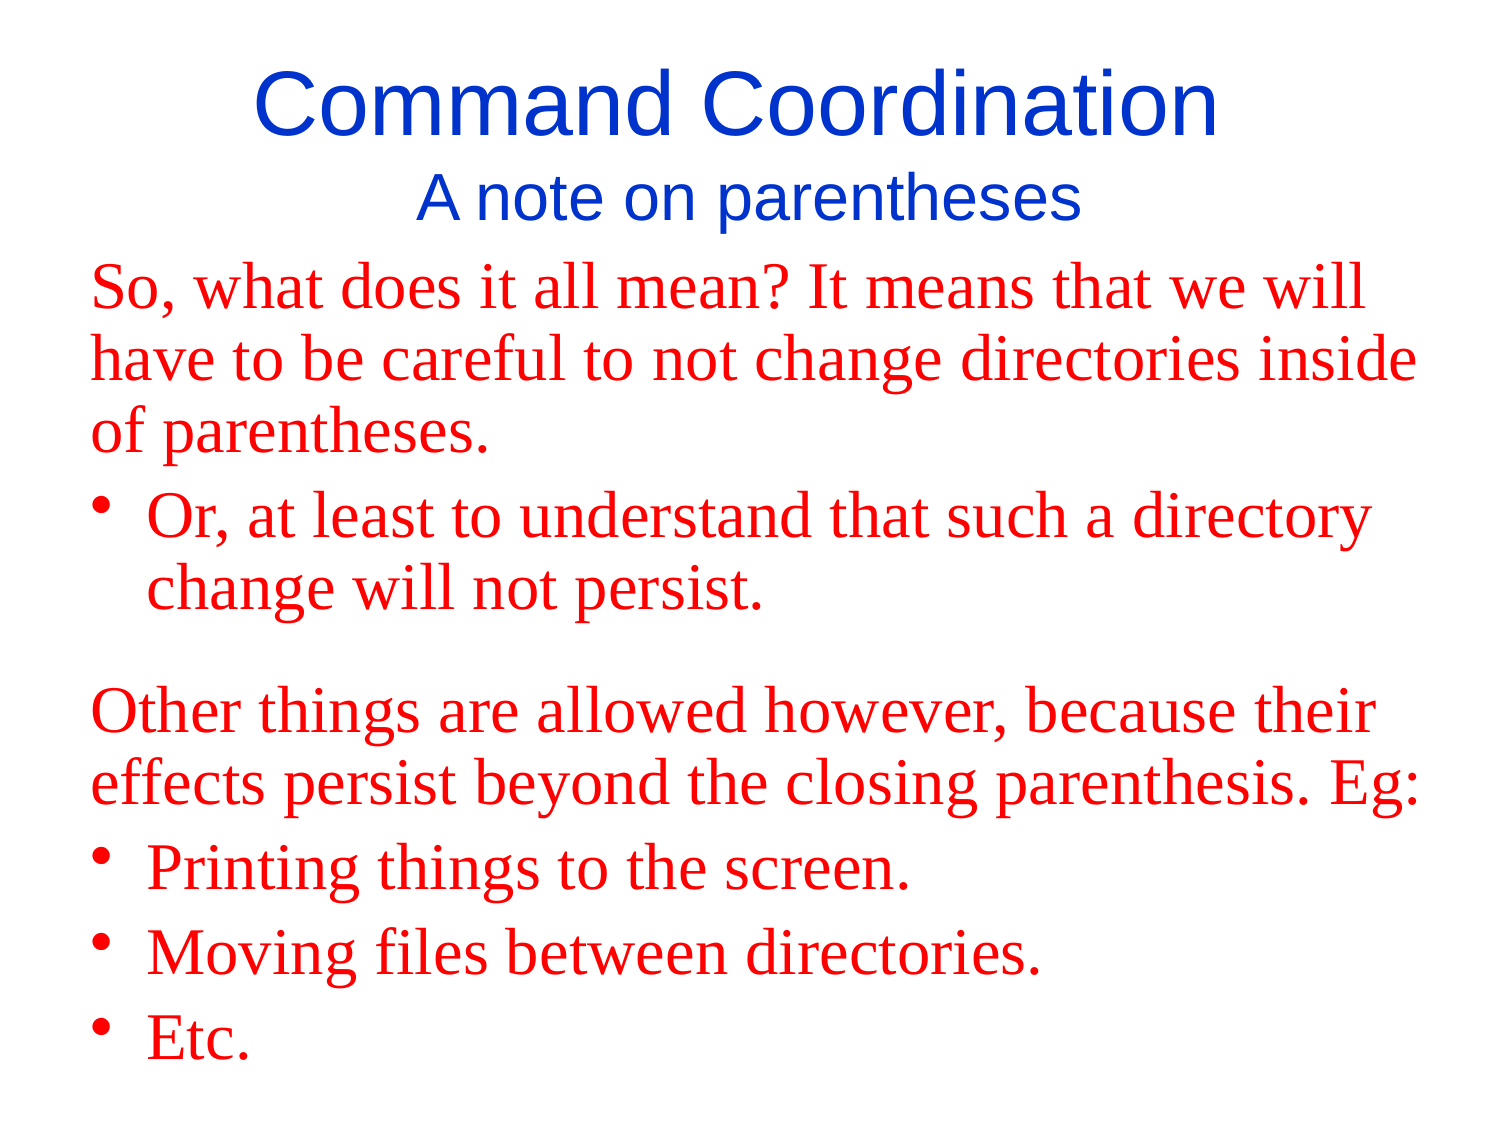

Command Coordination
A note on parentheses
So, what does it all mean? It means that we will have to be careful to not change directories inside of parentheses.
Or, at least to understand that such a directory change will not persist.

Other things are allowed however, because their effects persist beyond the closing parenthesis. Eg:
Printing things to the screen.
Moving files between directories.
Etc.